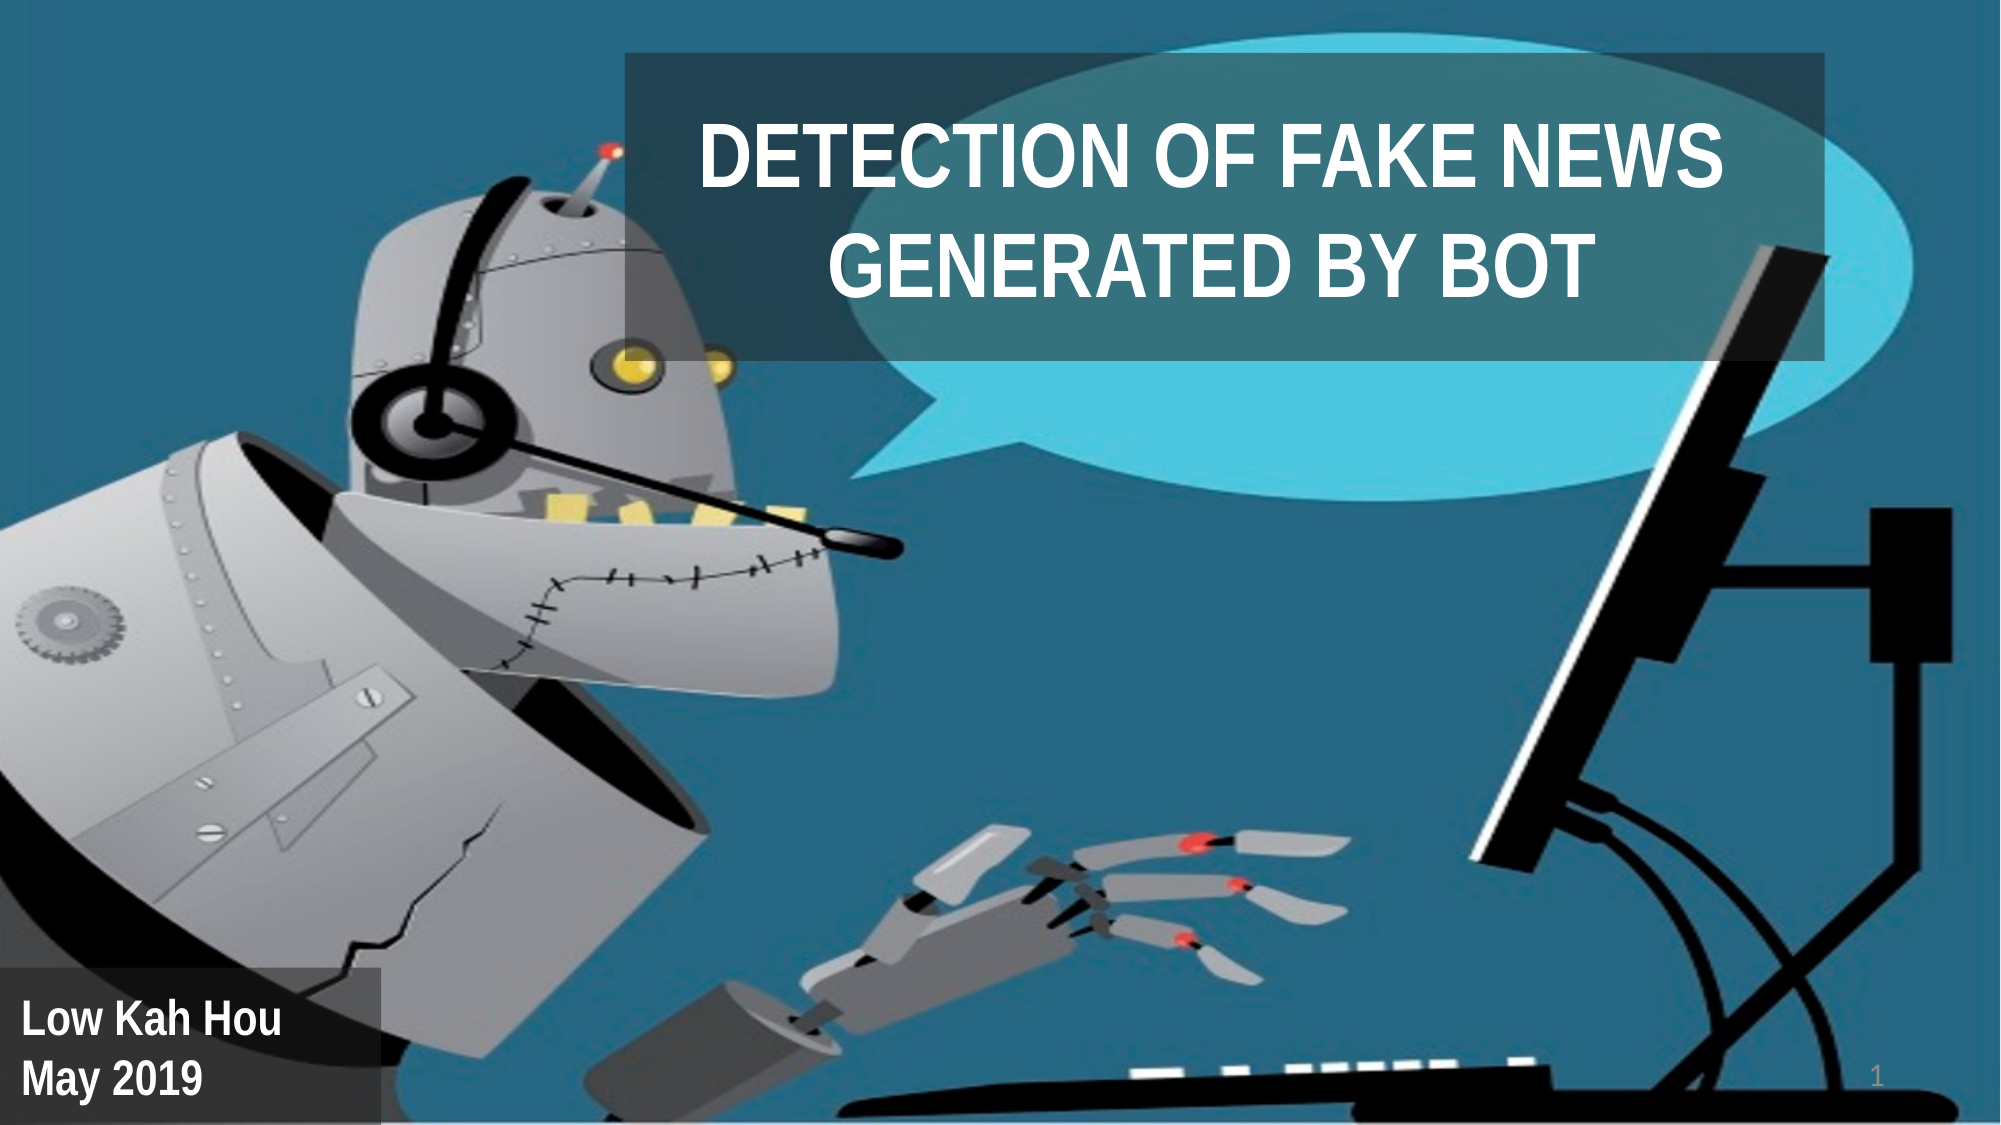

Detection of fake news Generated by bot

Low Kah Hou
May 2019
1